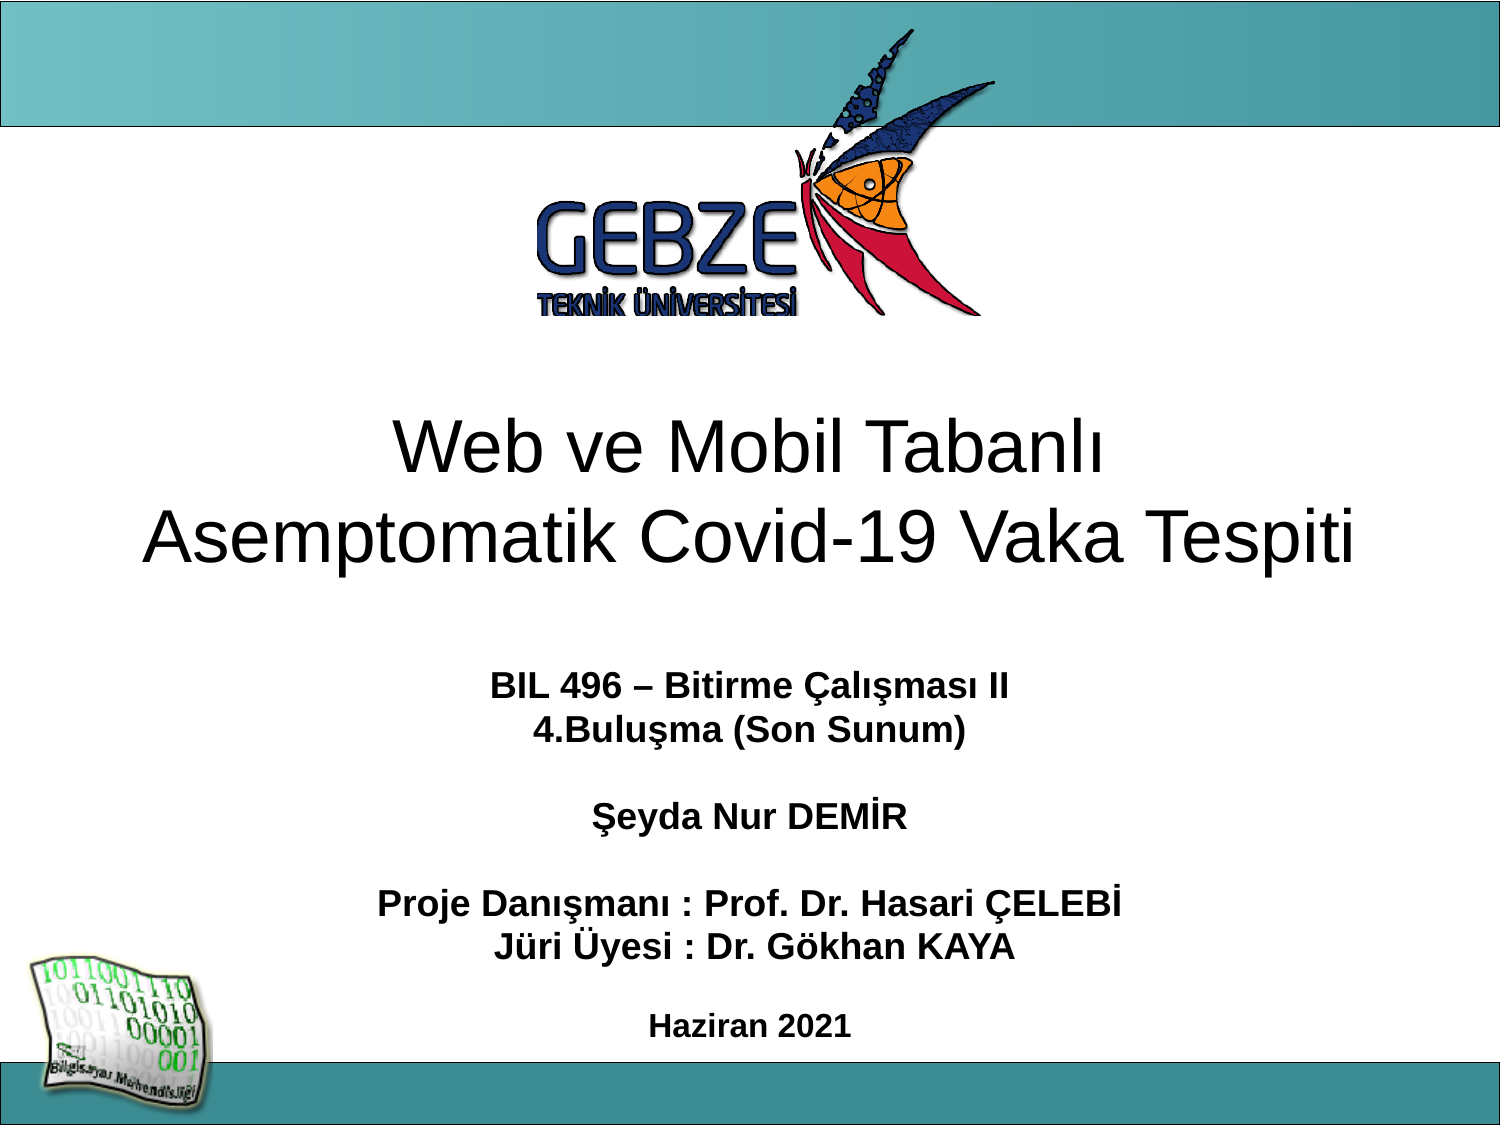

# Web ve Mobil Tabanlı Asemptomatik Covid-19 Vaka Tespiti
BIL 496 – Bitirme Çalışması II
4.Buluşma (Son Sunum)

Şeyda Nur DEMİR

Proje Danışmanı : Prof. Dr. Hasari ÇELEBİ
 Jüri Üyesi : Dr. Gökhan KAYA

Haziran 2021